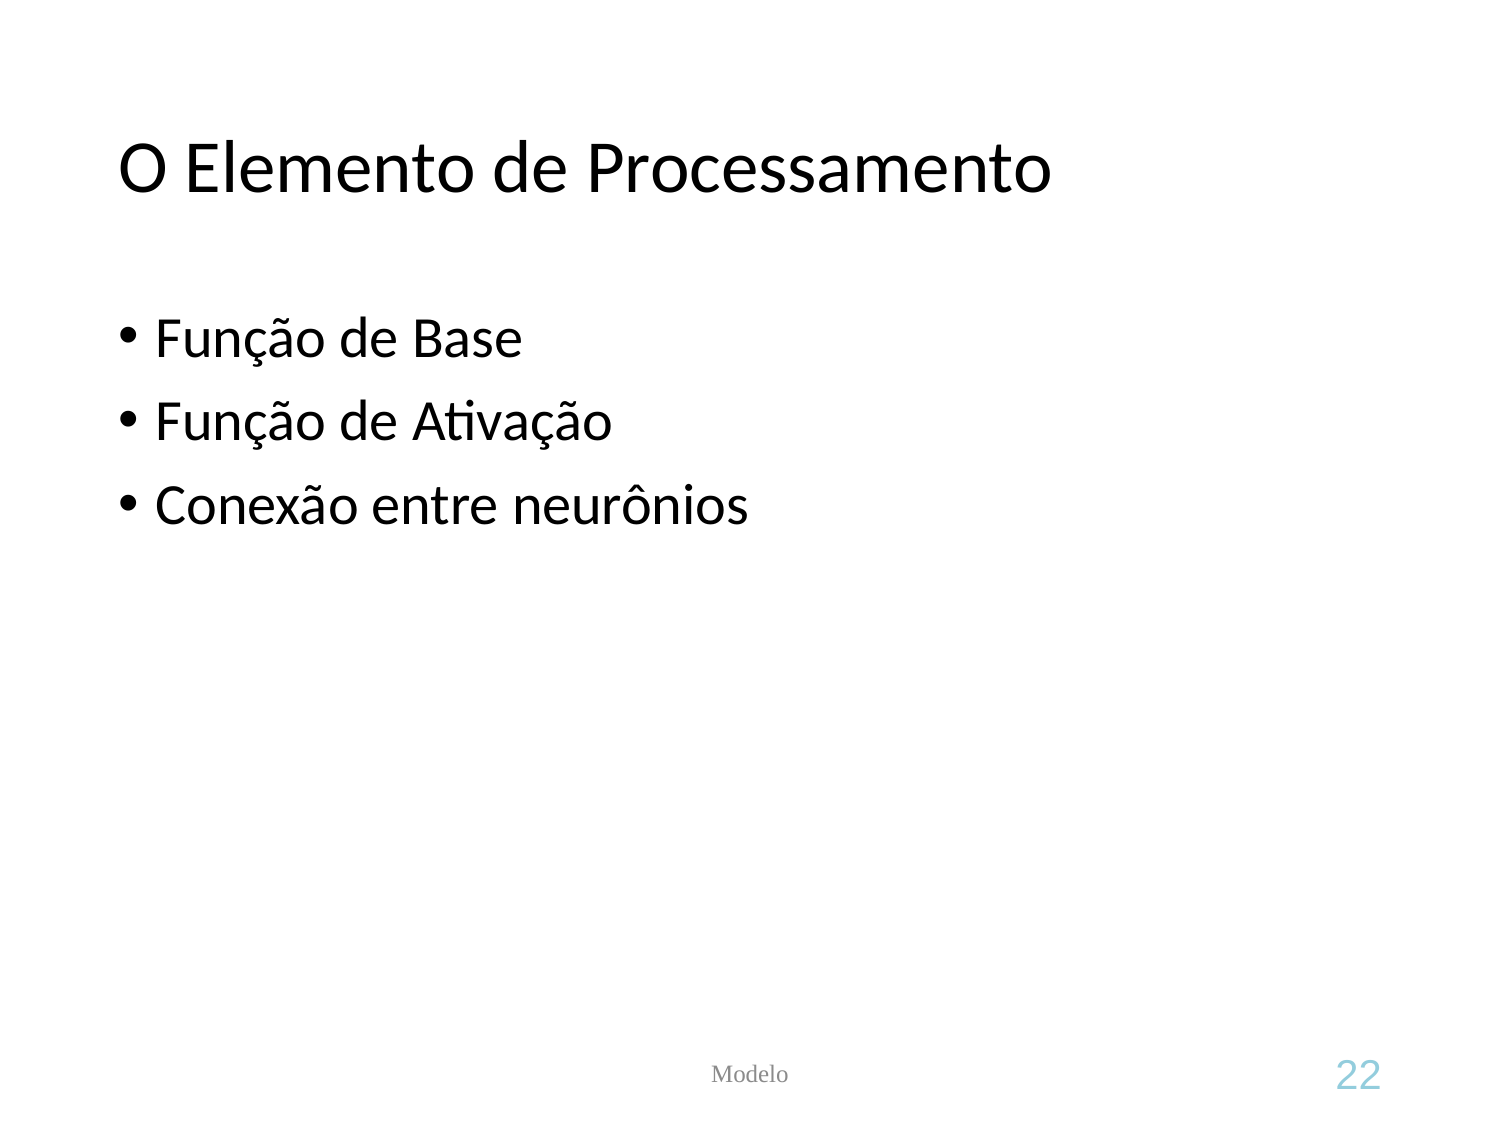

# O Elemento de Processamento
Função de Base
Função de Ativação
Conexão entre neurônios
Modelo
22